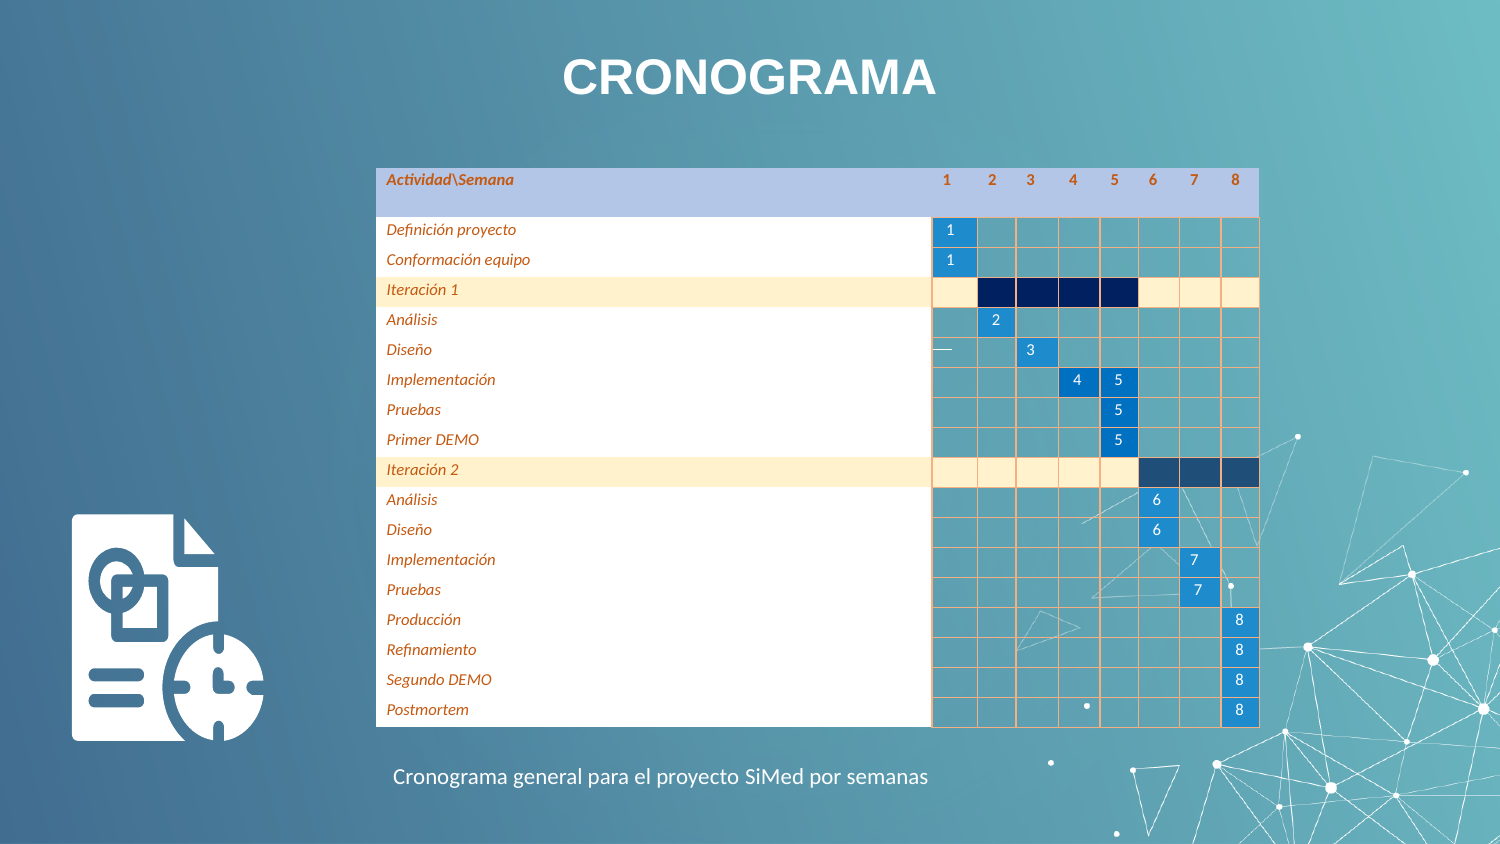

# CRONOGRAMA
| Actividad\Semana | 1 | 2 | 3 | 4 | 5 | 6 | 7 | 8 |
| --- | --- | --- | --- | --- | --- | --- | --- | --- |
| Definición proyecto | 1 |  |  |  |  |  |  |  |
| Conformación equipo | 1 |  |  |  |  |  |  |  |
| Iteración 1 |  |  |  |  |  |  |  |  |
| Análisis |  | 2 |  |  |  |  |  |  |
| Diseño |  |  | 3 |  |  |  |  |  |
| Implementación |  |  |  | 4 | 5 |  |  |  |
| Pruebas |  |  |  |  | 5 |  |  |  |
| Primer DEMO |  |  |  |  | 5 |  |  |  |
| Iteración 2 |  |  |  |  |  |  |  |  |
| Análisis |  |  |  |  |  | 6 |  |  |
| Diseño |  |  |  |  |  | 6 |  |  |
| Implementación |  |  |  |  |  |  | 7 |  |
| Pruebas |  |  |  |  |  |  | 7 |  |
| Producción |  |  |  |  |  |  |  | 8 |
| Refinamiento |  |  |  |  |  |  |  | 8 |
| Segundo DEMO |  |  |  |  |  |  |  | 8 |
| Postmortem |  |  |  |  |  |  |  | 8 |

Cronograma general para el proyecto SiMed por semanas